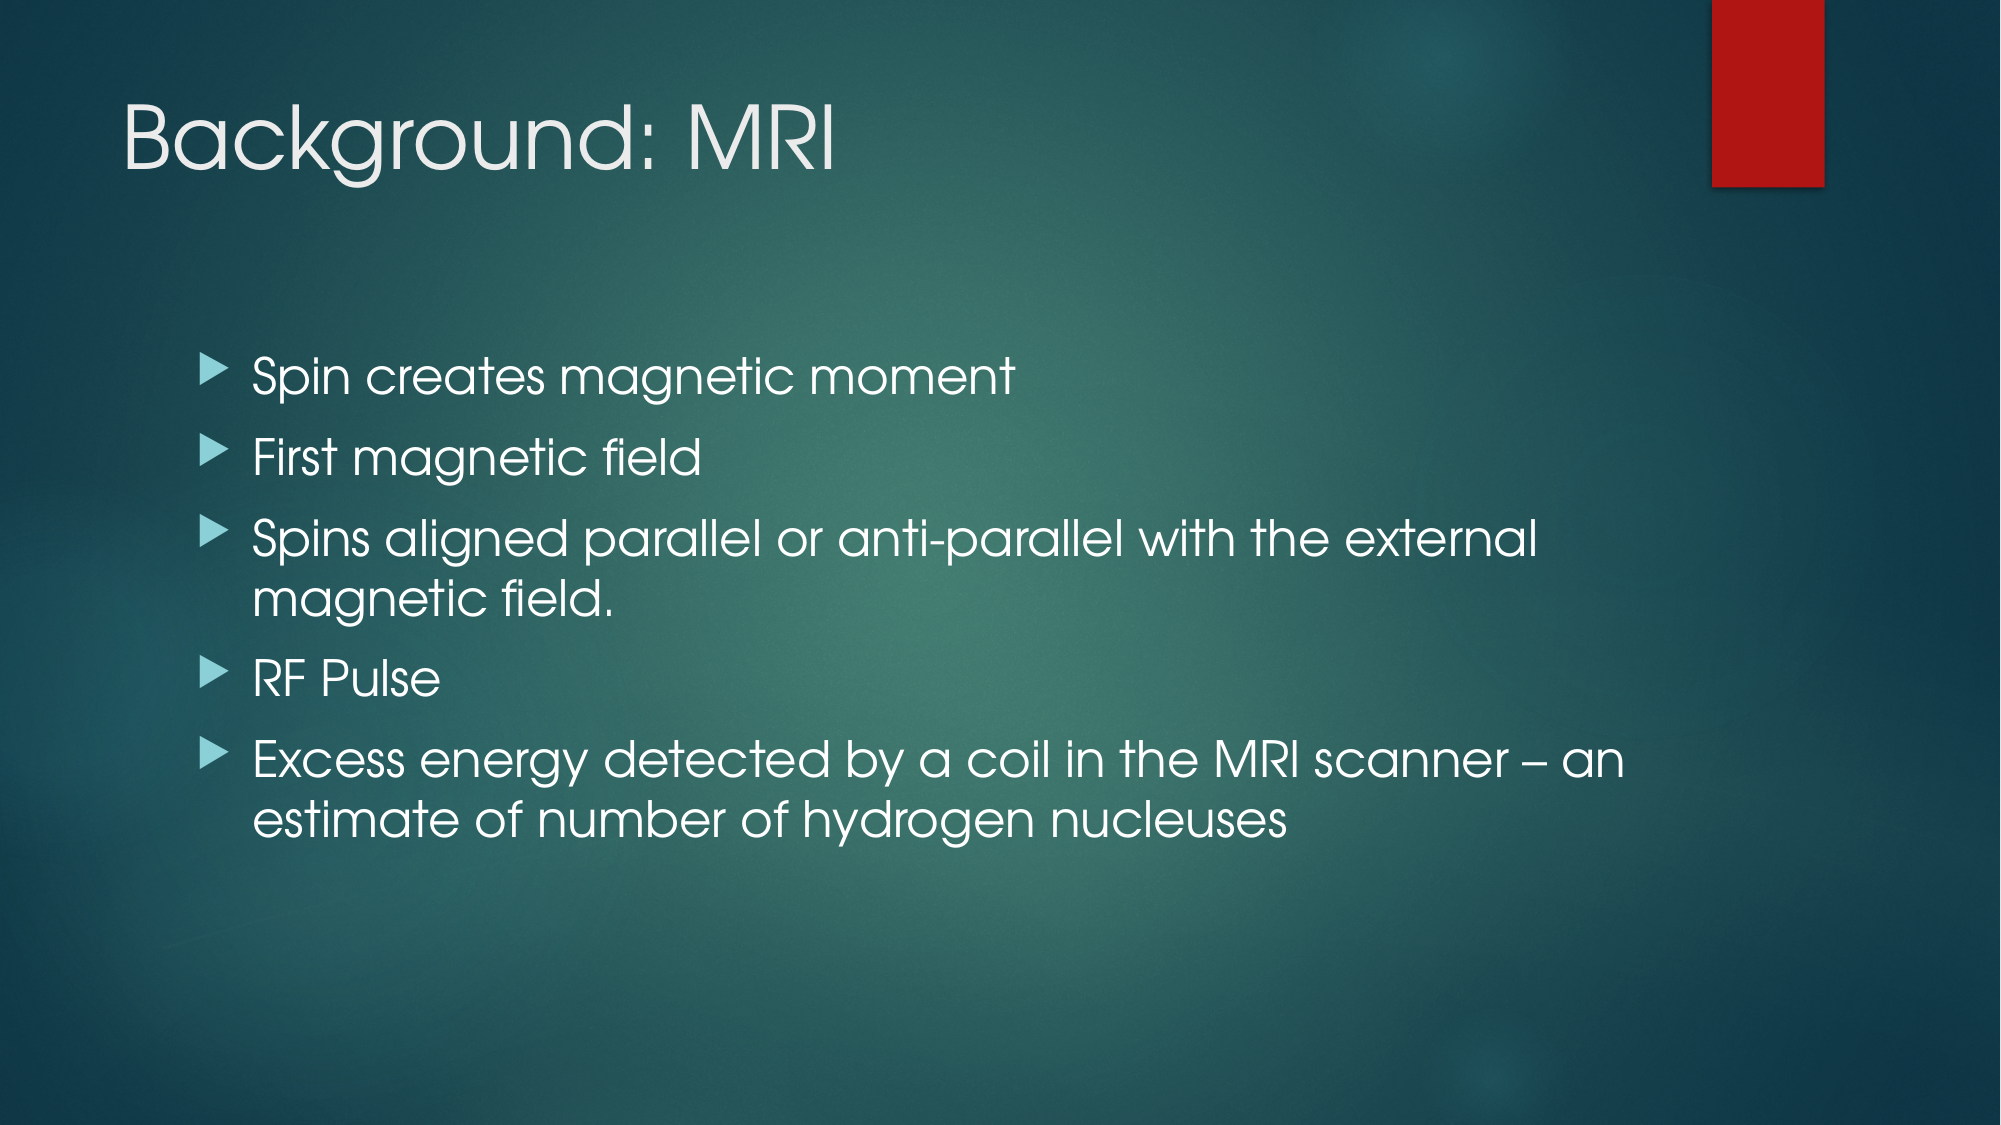

# Background: MRI
Spin creates magnetic moment
First magnetic field
Spins aligned parallel or anti-parallel with the external magnetic field.
RF Pulse
Excess energy detected by a coil in the MRI scanner – an estimate of number of hydrogen nucleuses